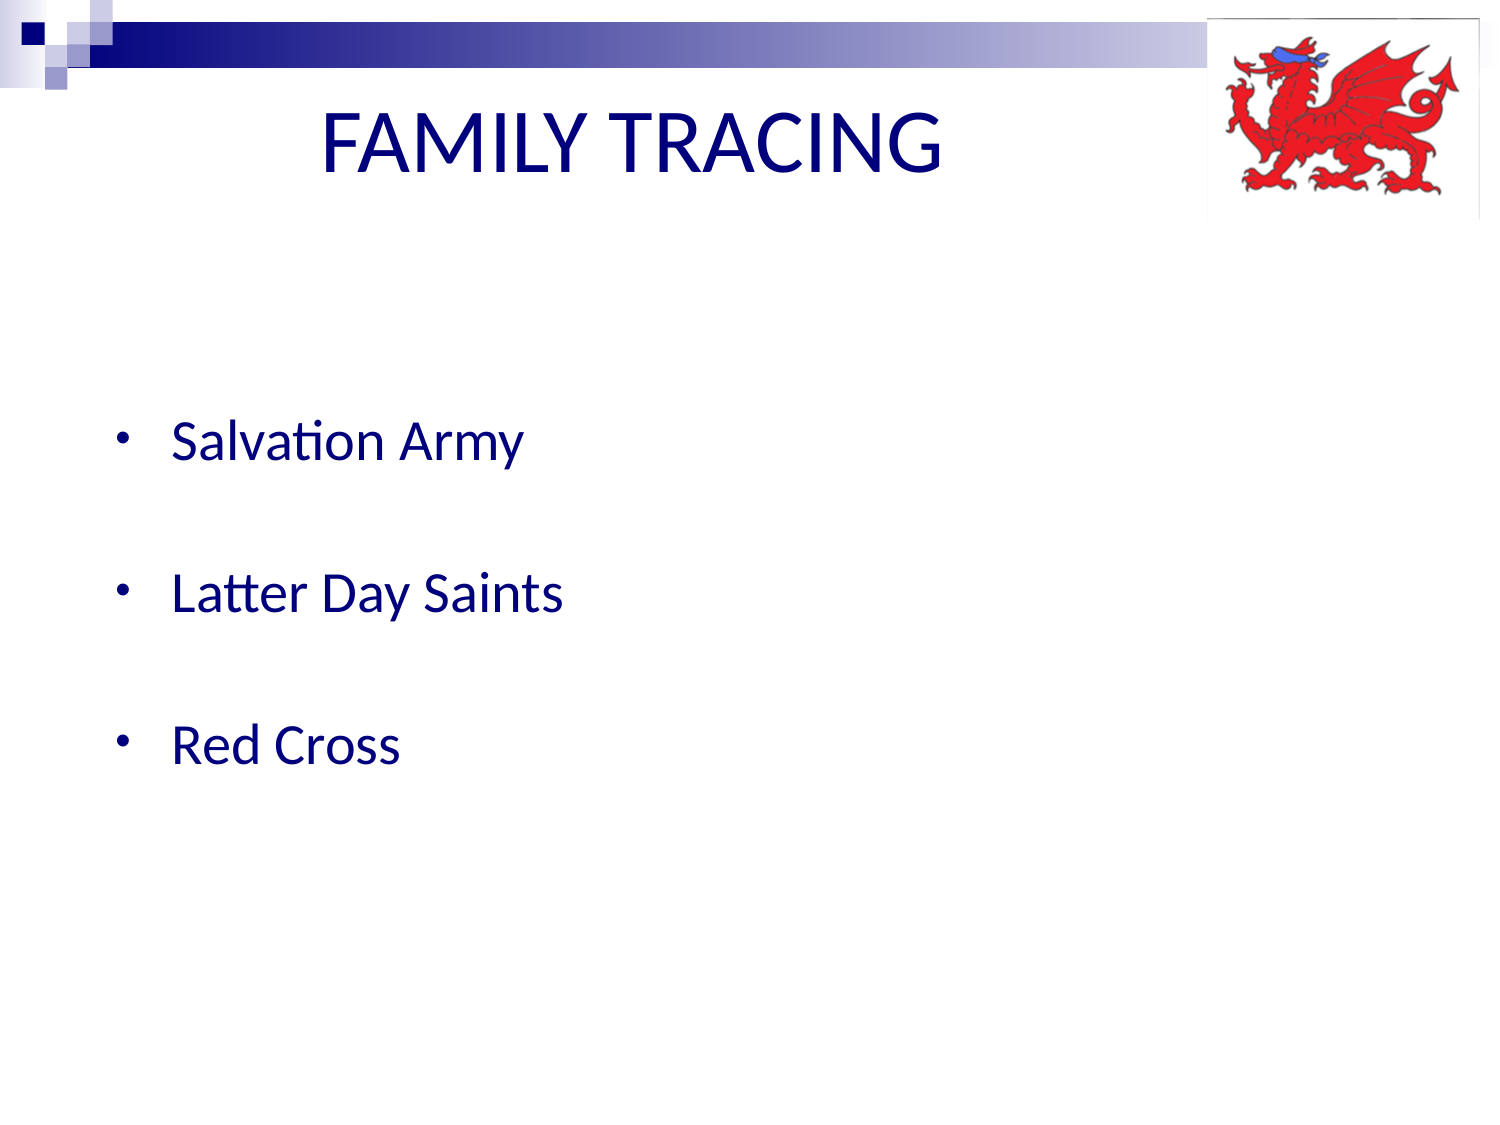

# FAMILY TRACING
Salvation Army
Latter Day Saints
Red Cross